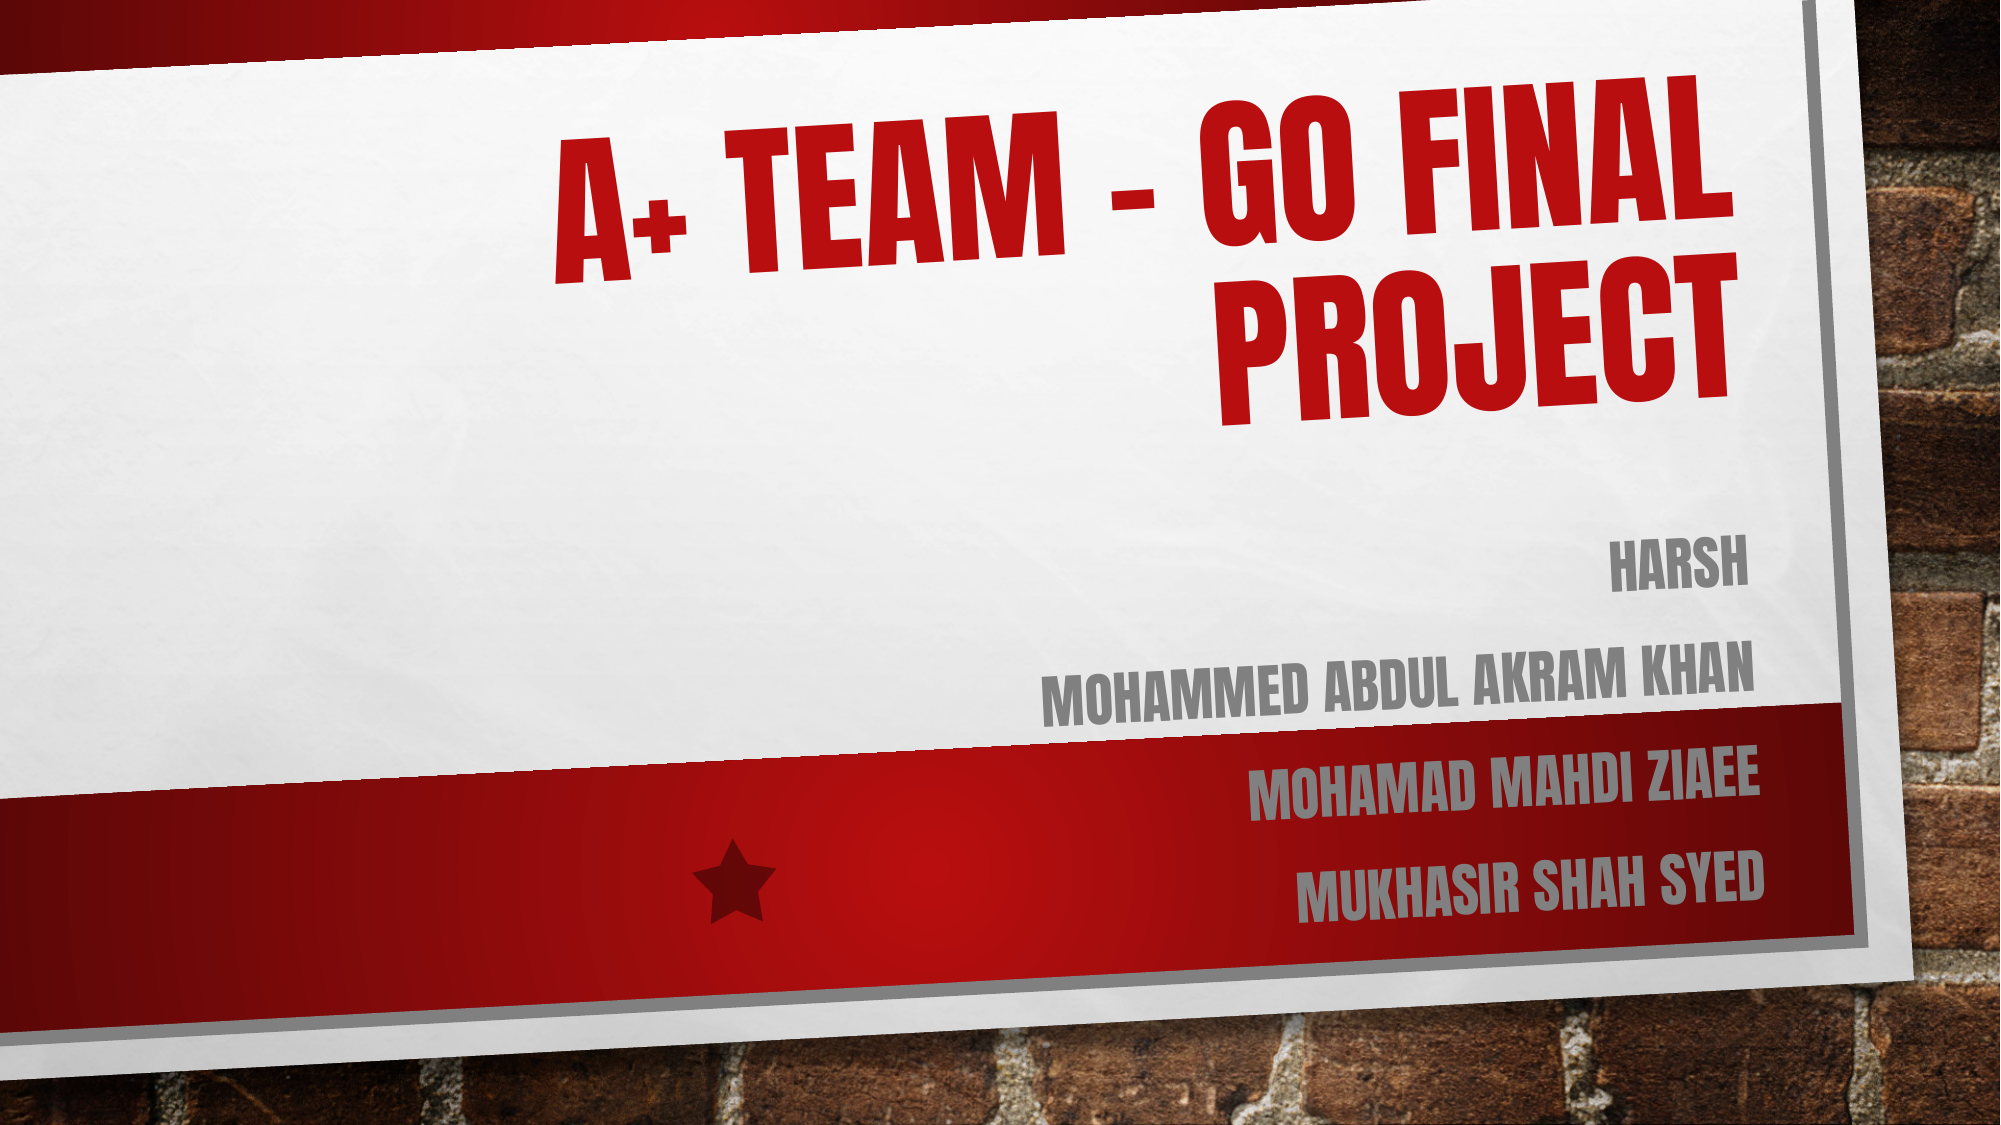

# A+ TEAM – GO Final project

HARSH
MOHAMMED ABDUL AKRAM KHAN
MOHAMAD MAHDI ZIAEE
MUKHASIR SHAH SYED